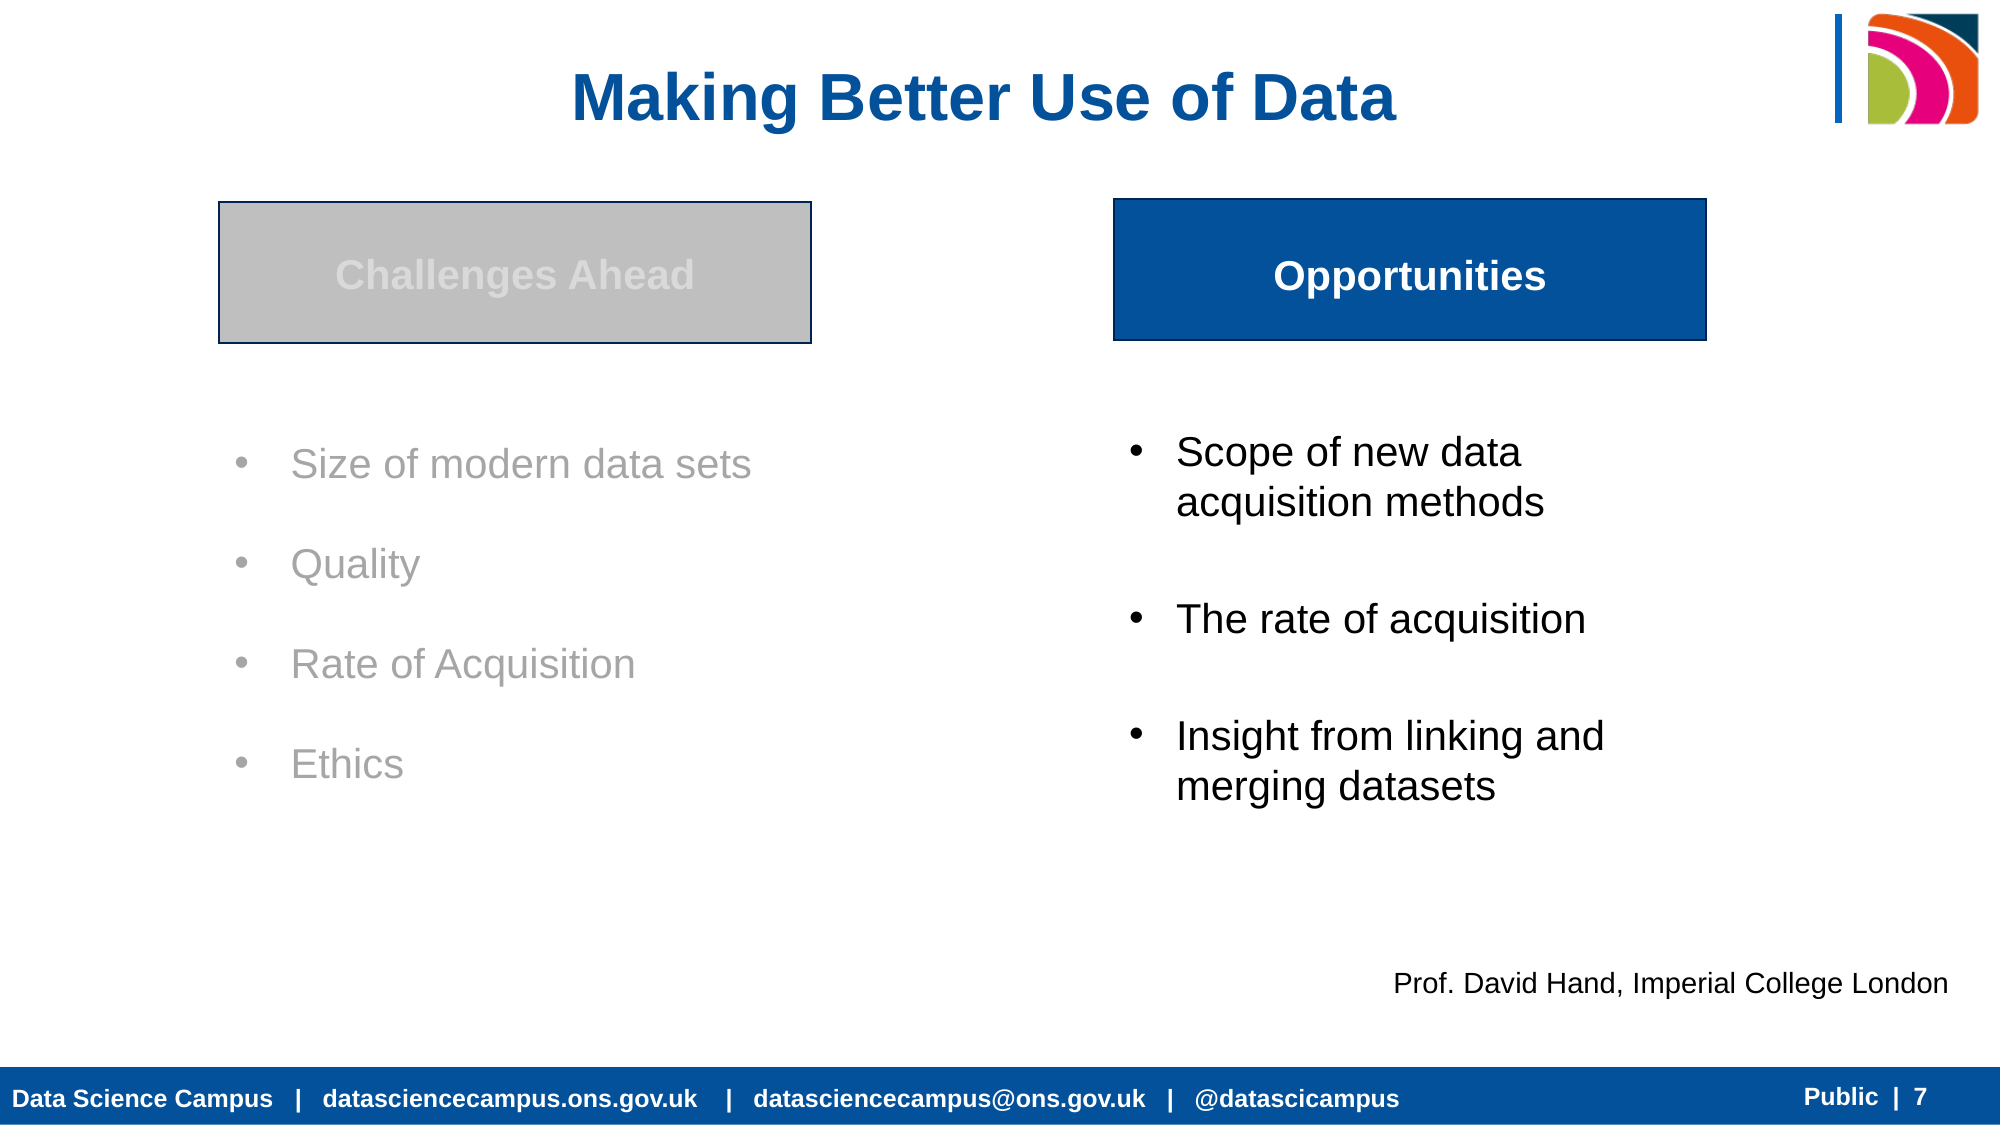

Making Better Use of Data

Opportunities

Challenges Ahead
Scope of new data acquisition methods

The rate of acquisition

Insight from linking and merging datasets
Size of modern data sets

Quality

Rate of Acquisition

Ethics
Prof. David Hand, Imperial College London

Data Science Campus   |   datasciencecampus.ons.gov.uk    |   datasciencecampus@ons.gov.uk   |   @datascicampus
Public  |  7